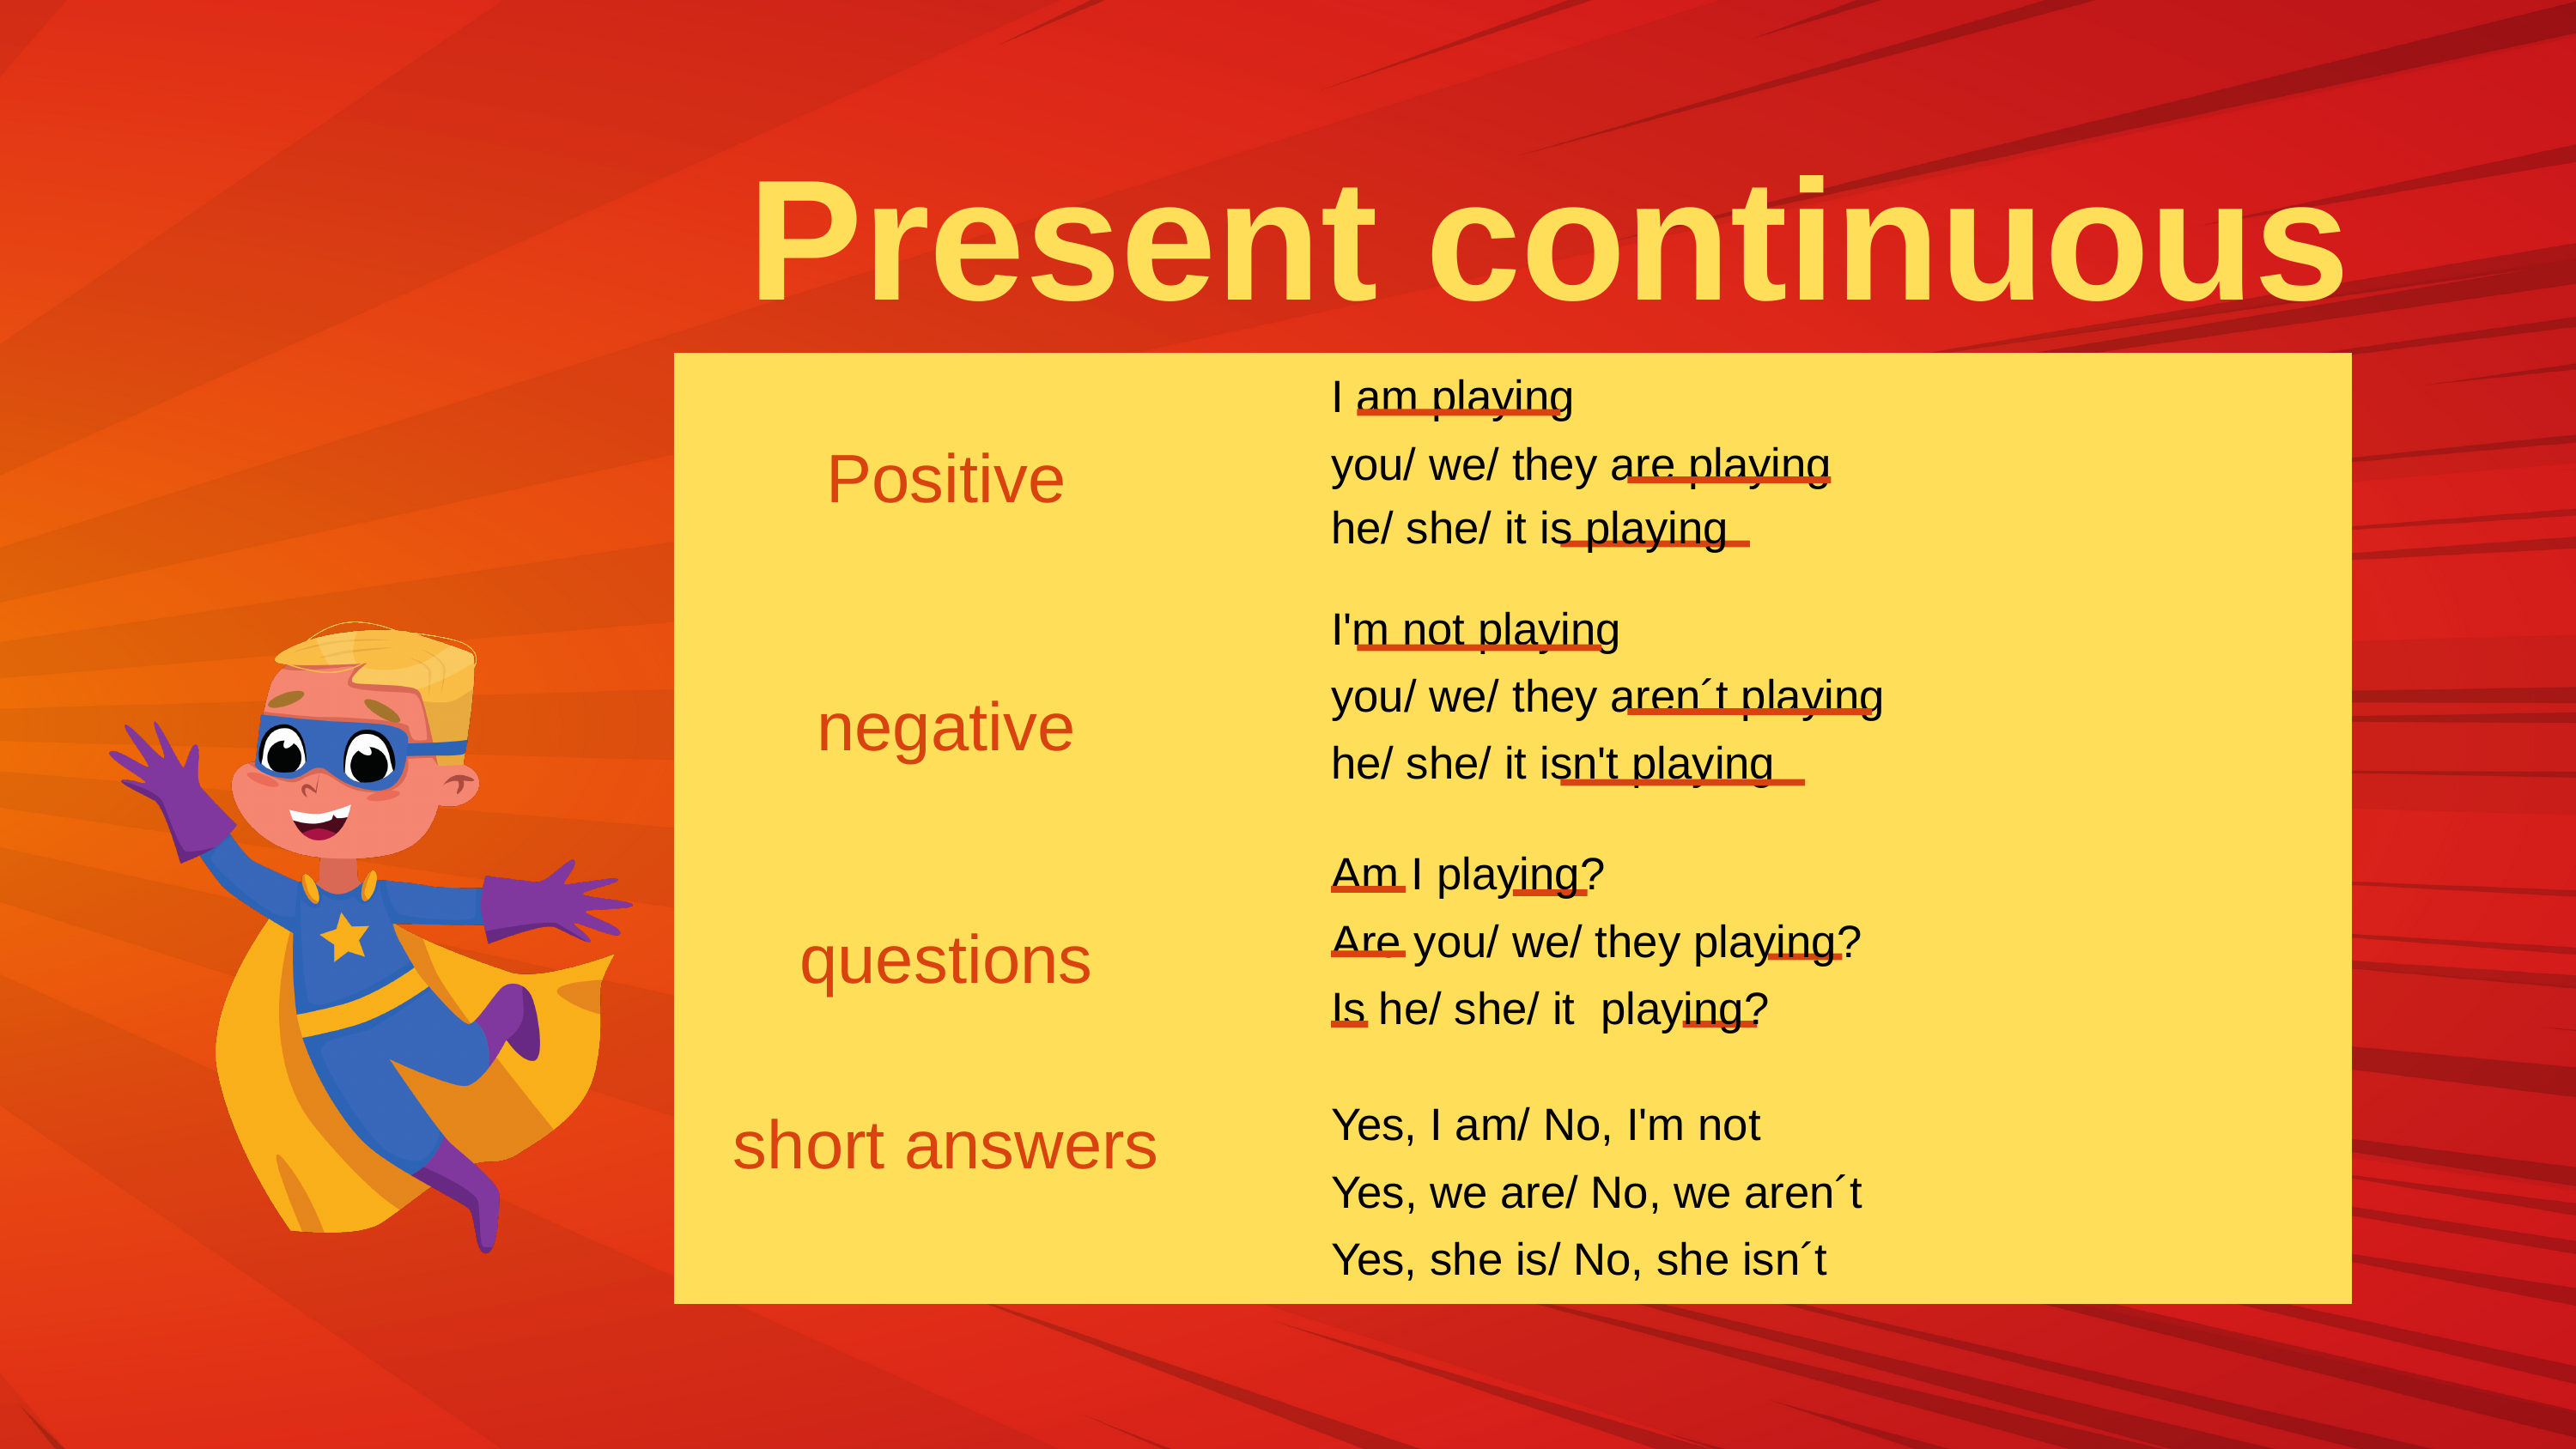

Present continuous
|  |  |
| --- | --- |
|  |  |
|  |  |
|  |  |
I am playing

Positive
you/ we/ they are playing

he/ she/ it is playing

I'm not playing

you/ we/ they aren´t playing
negative

he/ she/ it isn't playing

Am I playing?

questions
Are you/ we/ they playing?

Is he/ she/ it  playing?

Yes, I am/ No, I'm not
short answers
Yes, we are/ No, we aren´t
Yes, she is/ No, she isn´t